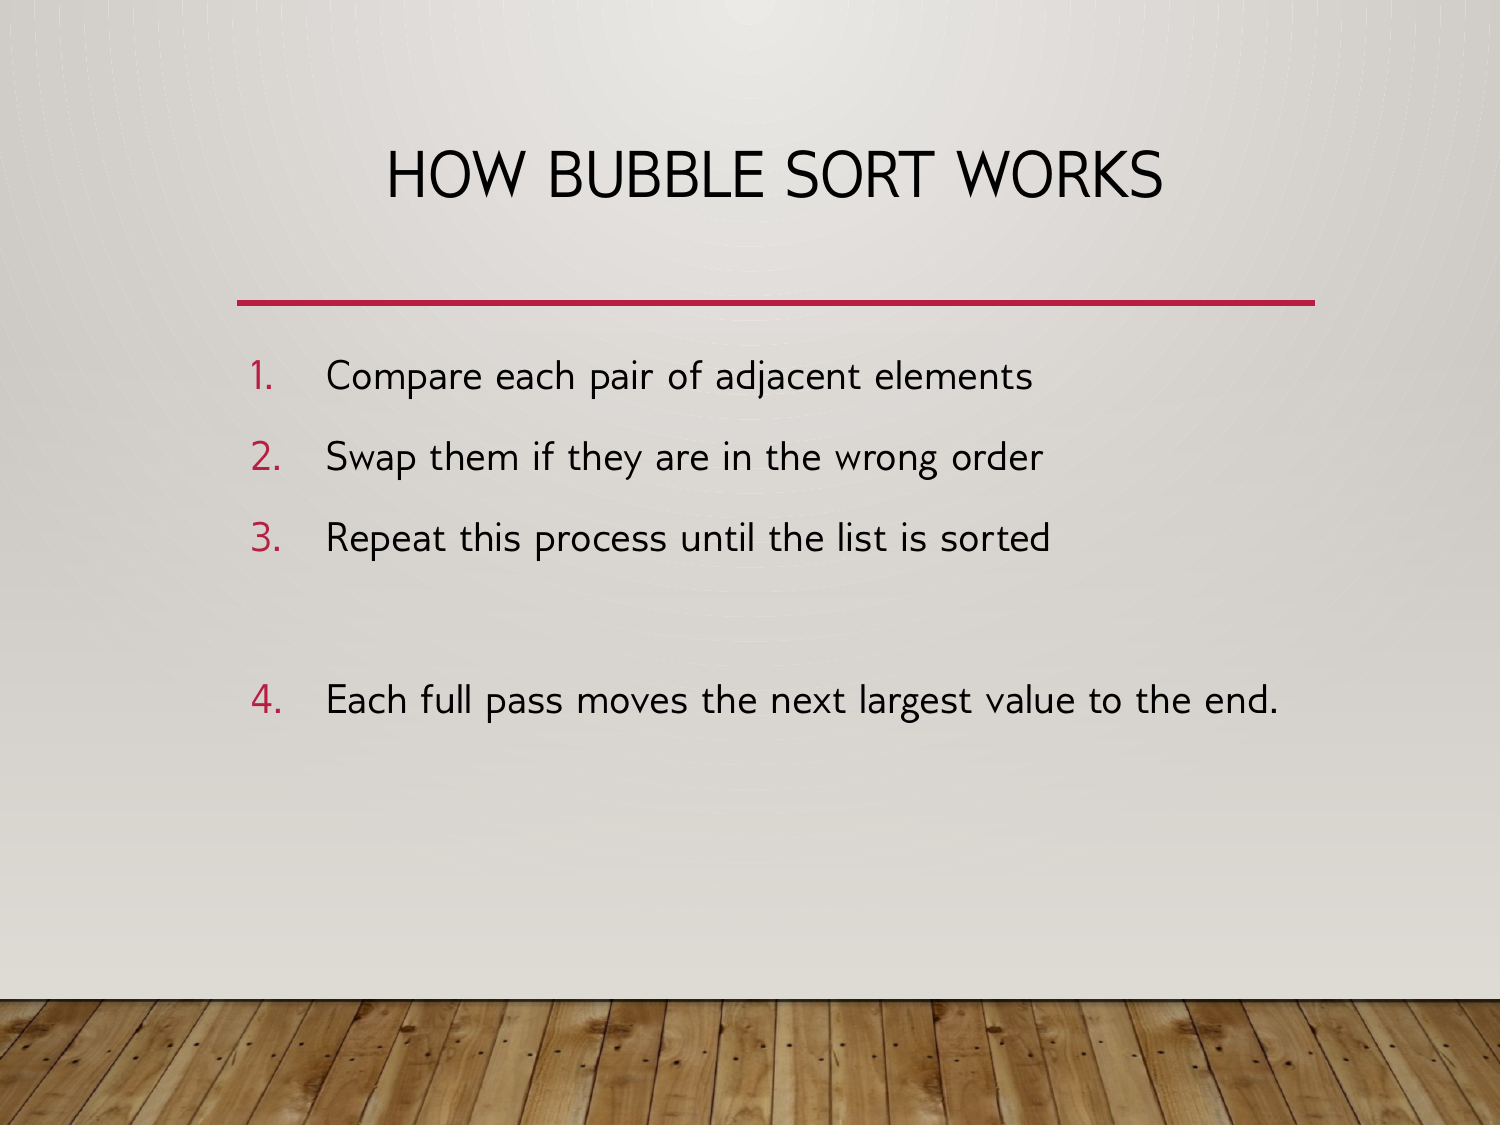

# How Bubble Sort Works
Compare each pair of adjacent elements
Swap them if they are in the wrong order
Repeat this process until the list is sorted

Each full pass moves the next largest value to the end.